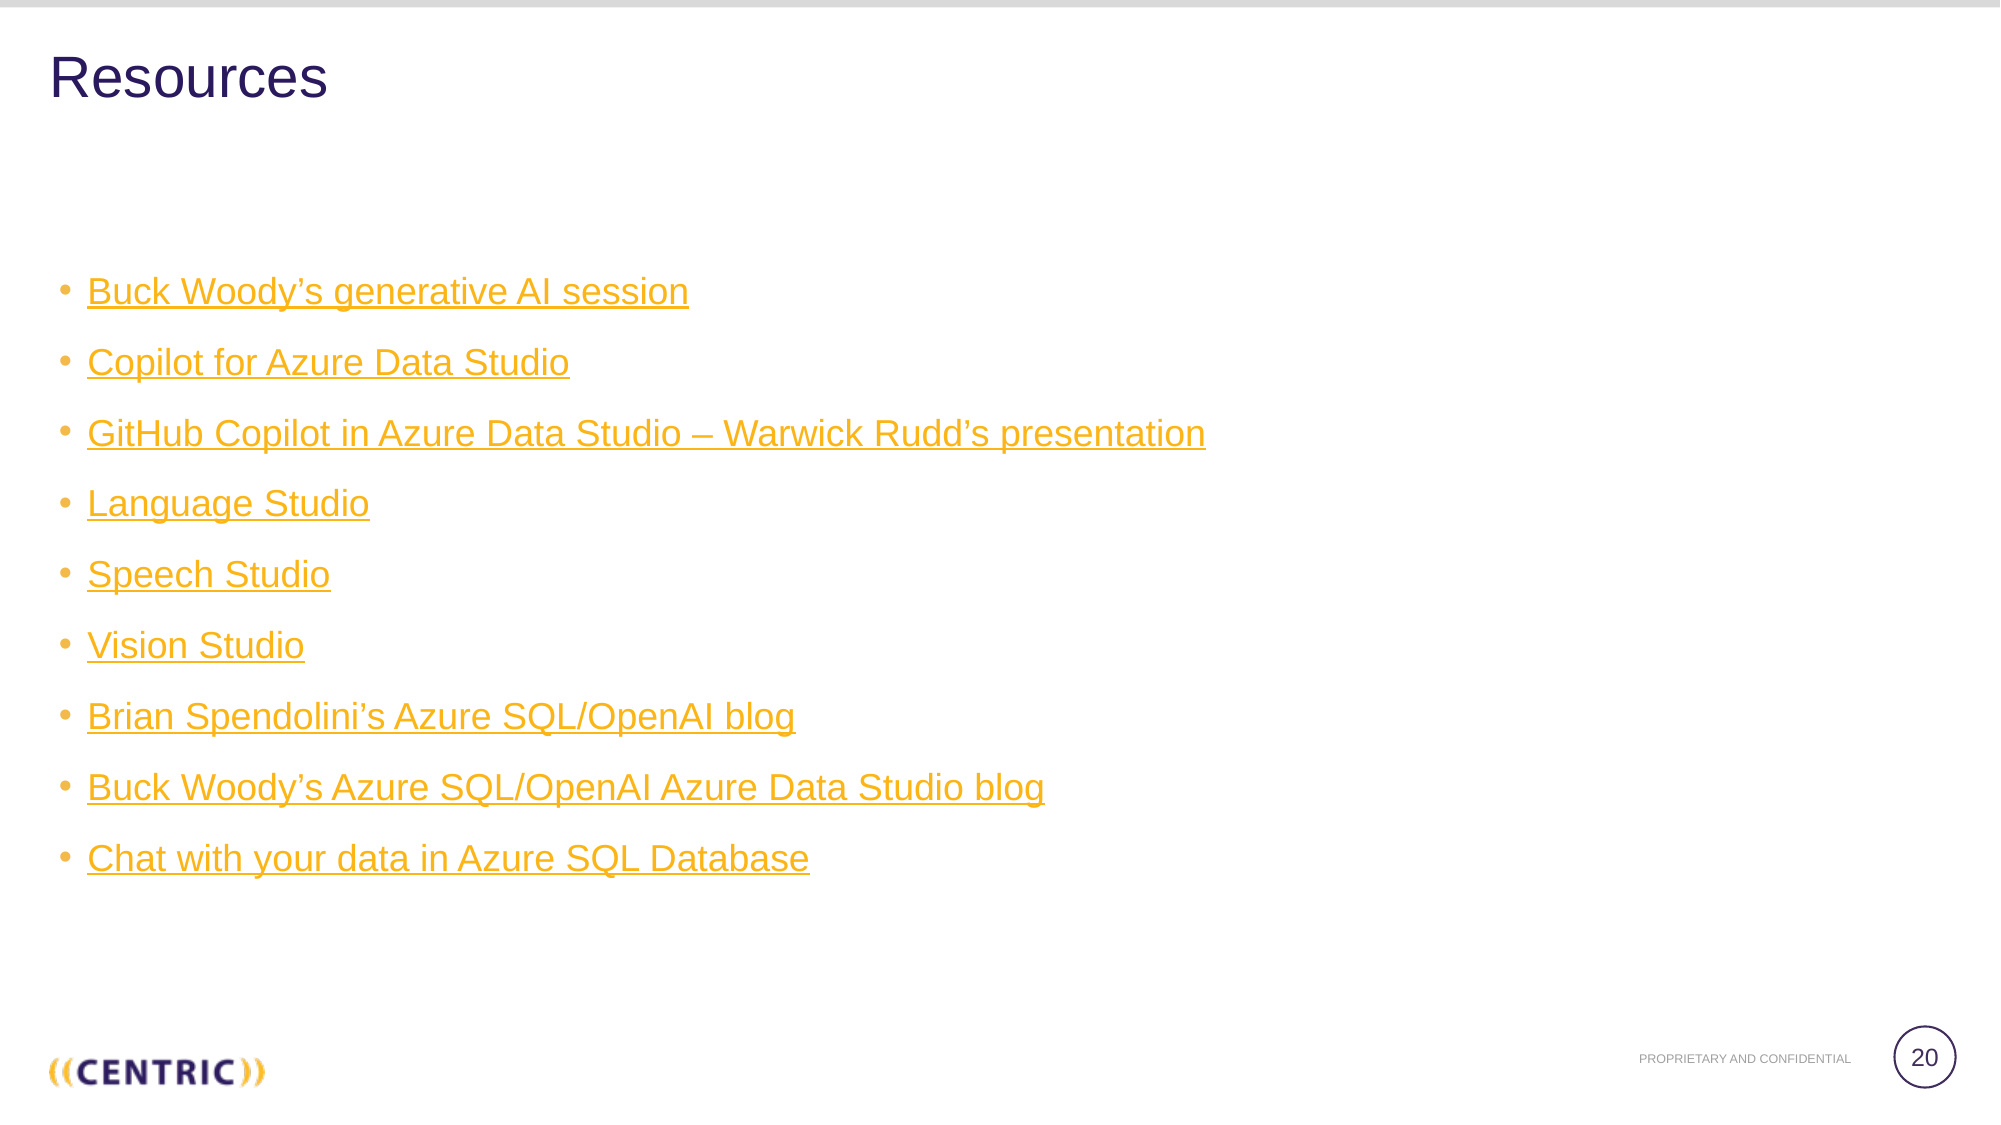

# Resources

Buck Woody’s generative AI session
Copilot for Azure Data Studio
GitHub Copilot in Azure Data Studio – Warwick Rudd’s presentation
Language Studio
Speech Studio
Vision Studio
Brian Spendolini’s Azure SQL/OpenAI blog
Buck Woody’s Azure SQL/OpenAI Azure Data Studio blog
Chat with your data in Azure SQL Database